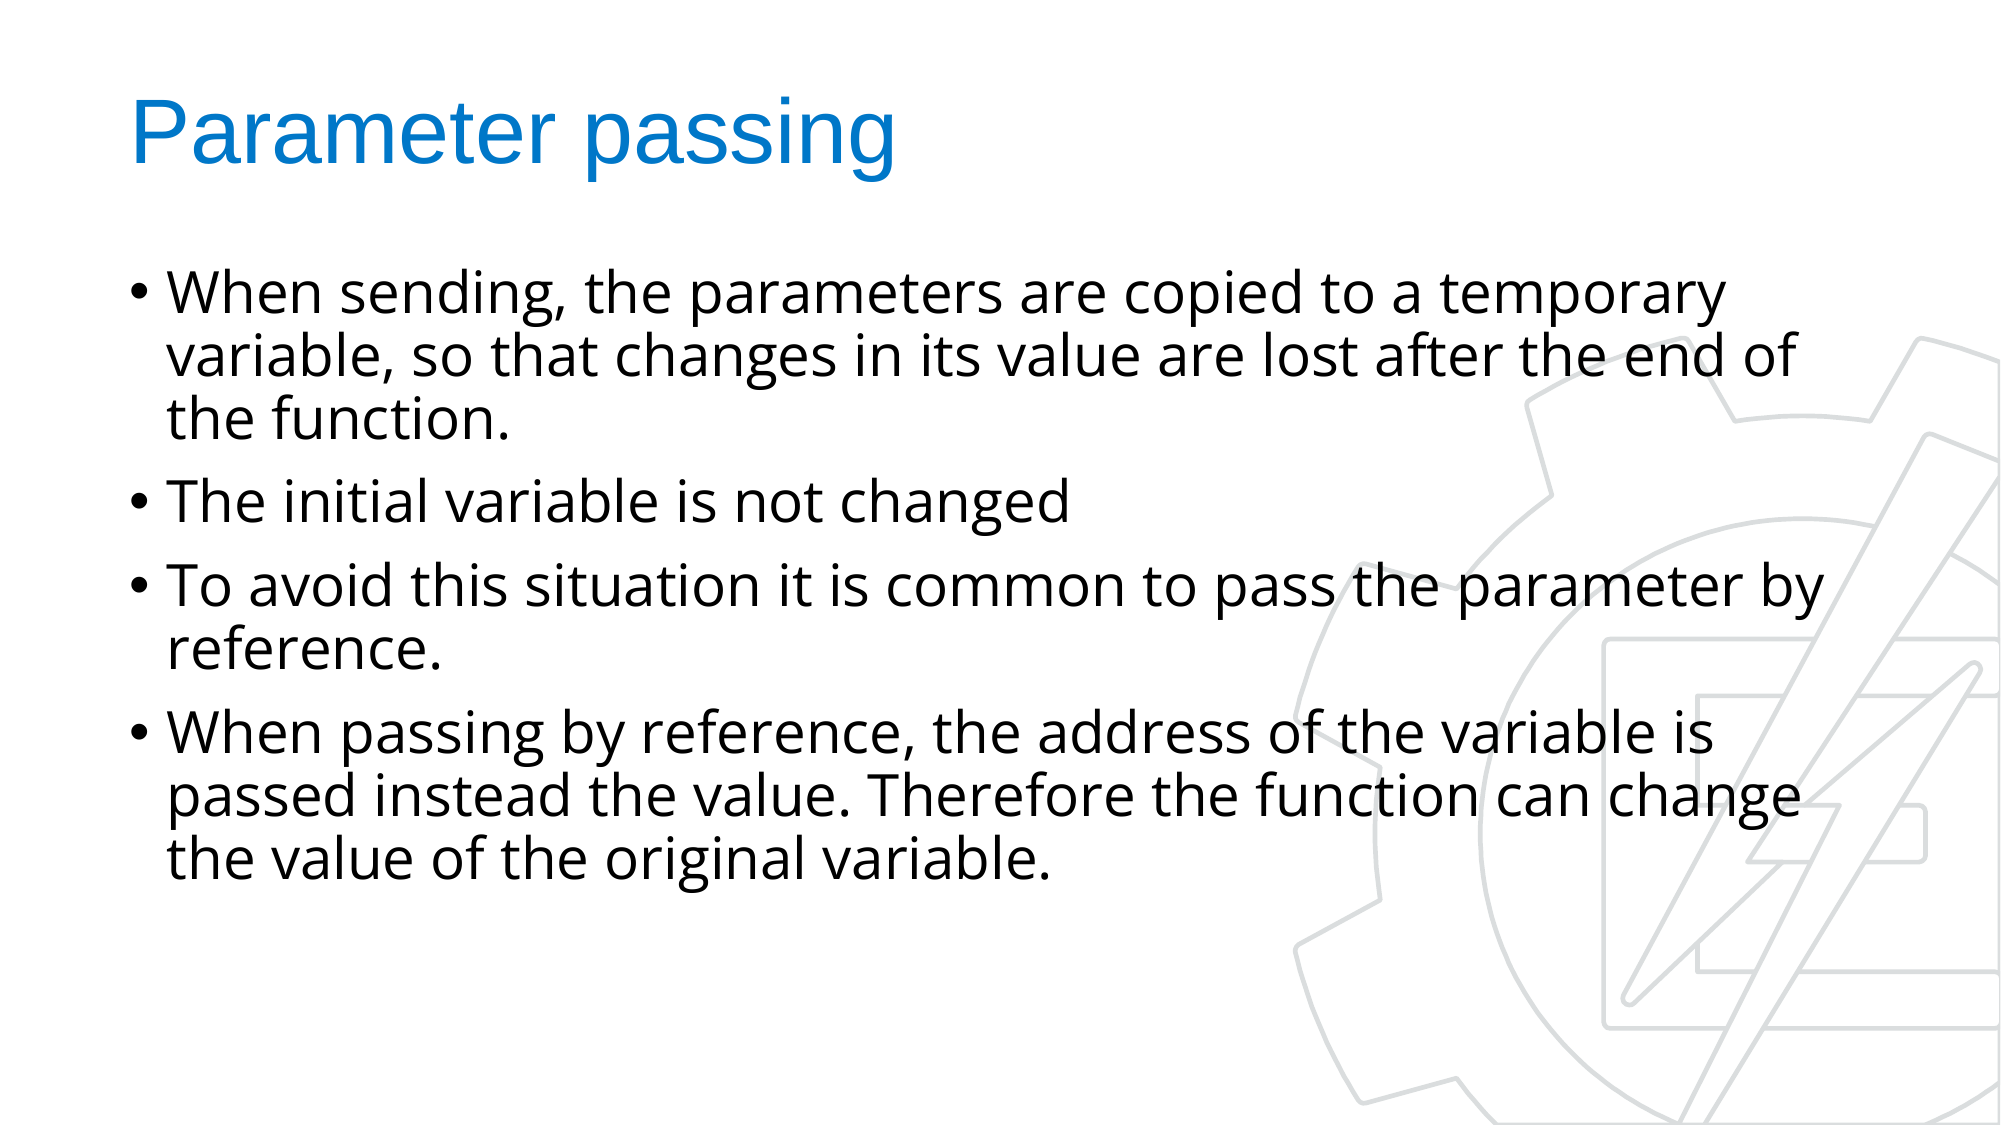

# Parameter passing
When sending, the parameters are copied to a temporary variable, so that changes in its value are lost after the end of the function.
The initial variable is not changed
To avoid this situation it is common to pass the parameter by reference.
When passing by reference, the address of the variable is passed instead the value. Therefore the function can change the value of the original variable.